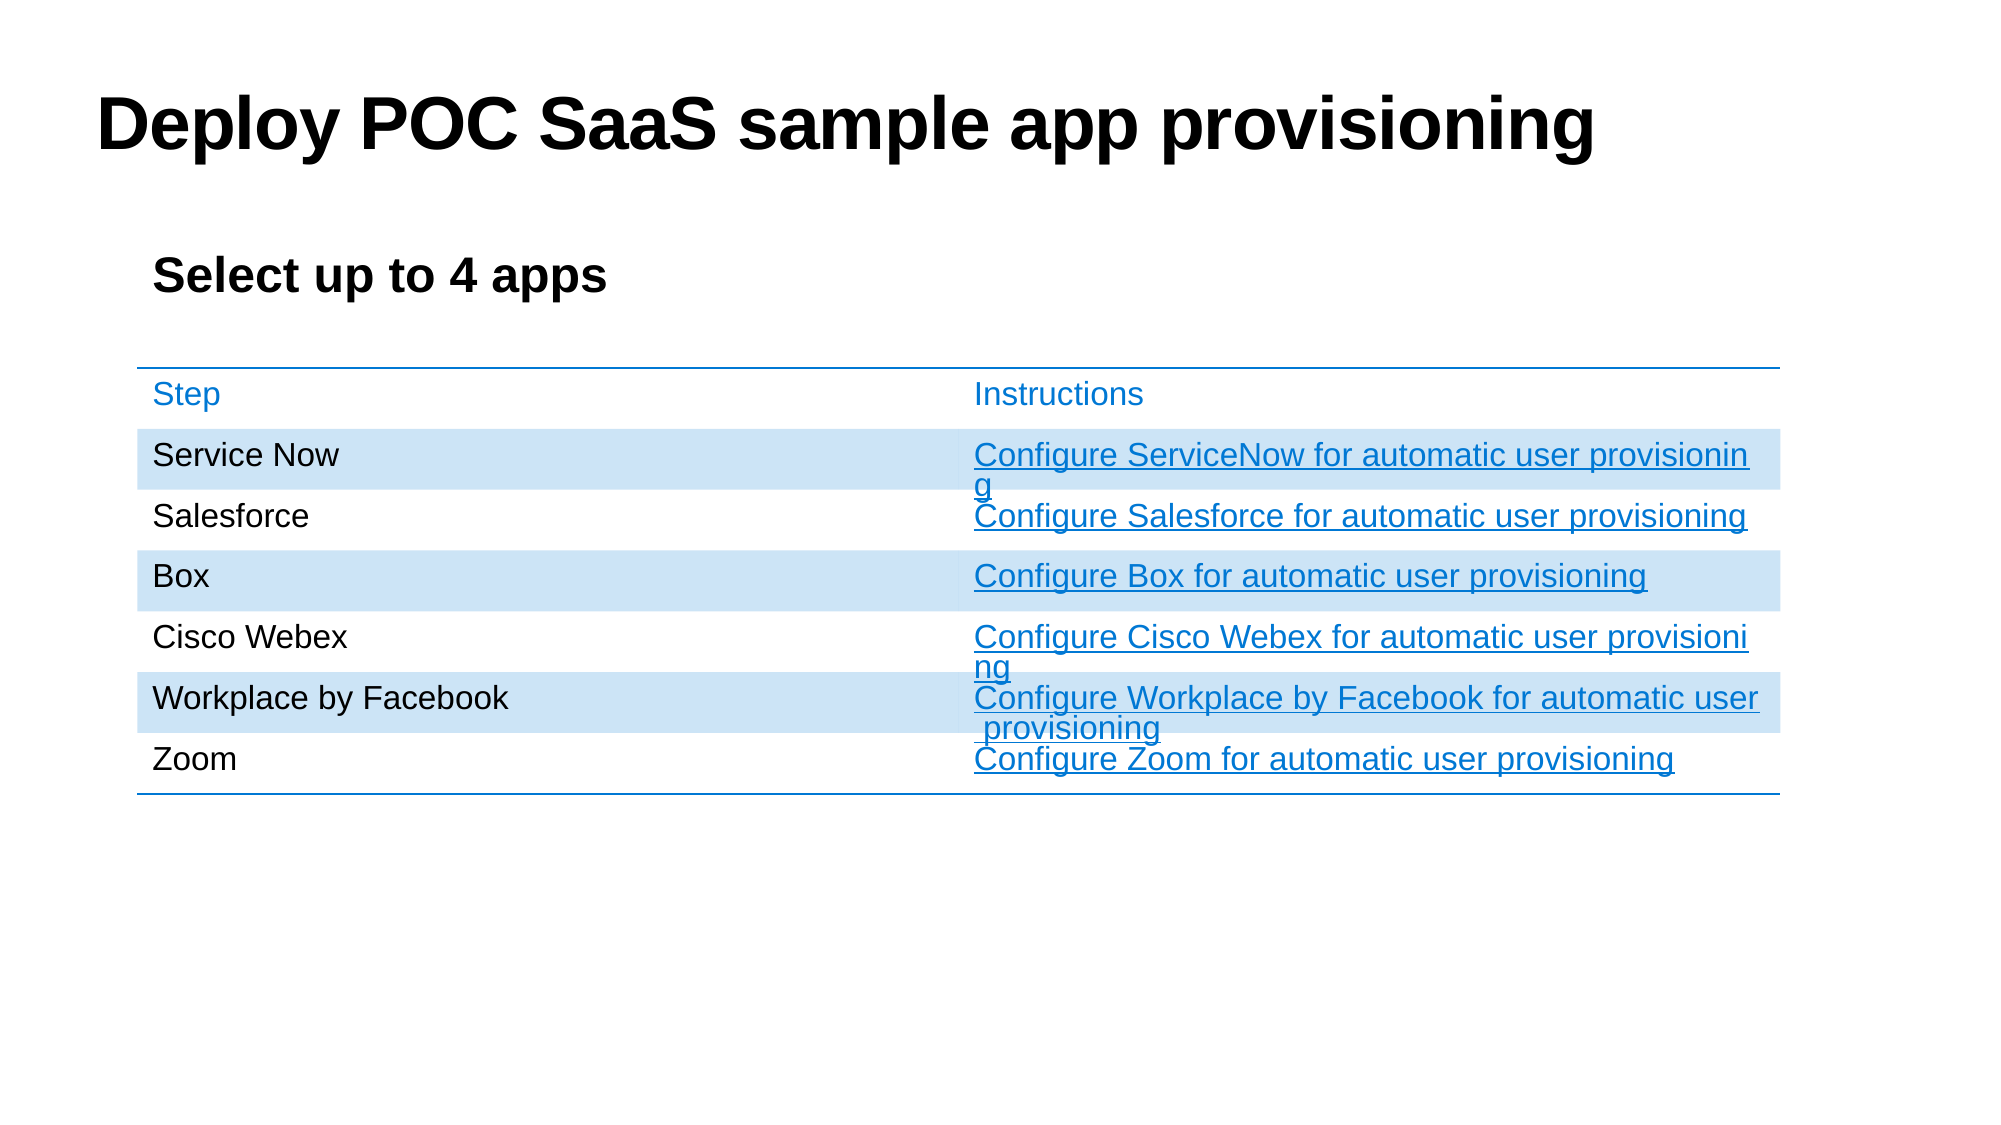

# Deploy POC SaaS sample app provisioning
Select up to 4 apps
| Step | Instructions |
| --- | --- |
| Service Now | Configure ServiceNow for automatic user provisioning |
| Salesforce | Configure Salesforce for automatic user provisioning |
| Box | Configure Box for automatic user provisioning |
| Cisco Webex | Configure Cisco Webex for automatic user provisioning |
| Workplace by Facebook | Configure Workplace by Facebook for automatic user provisioning |
| Zoom | Configure Zoom for automatic user provisioning |